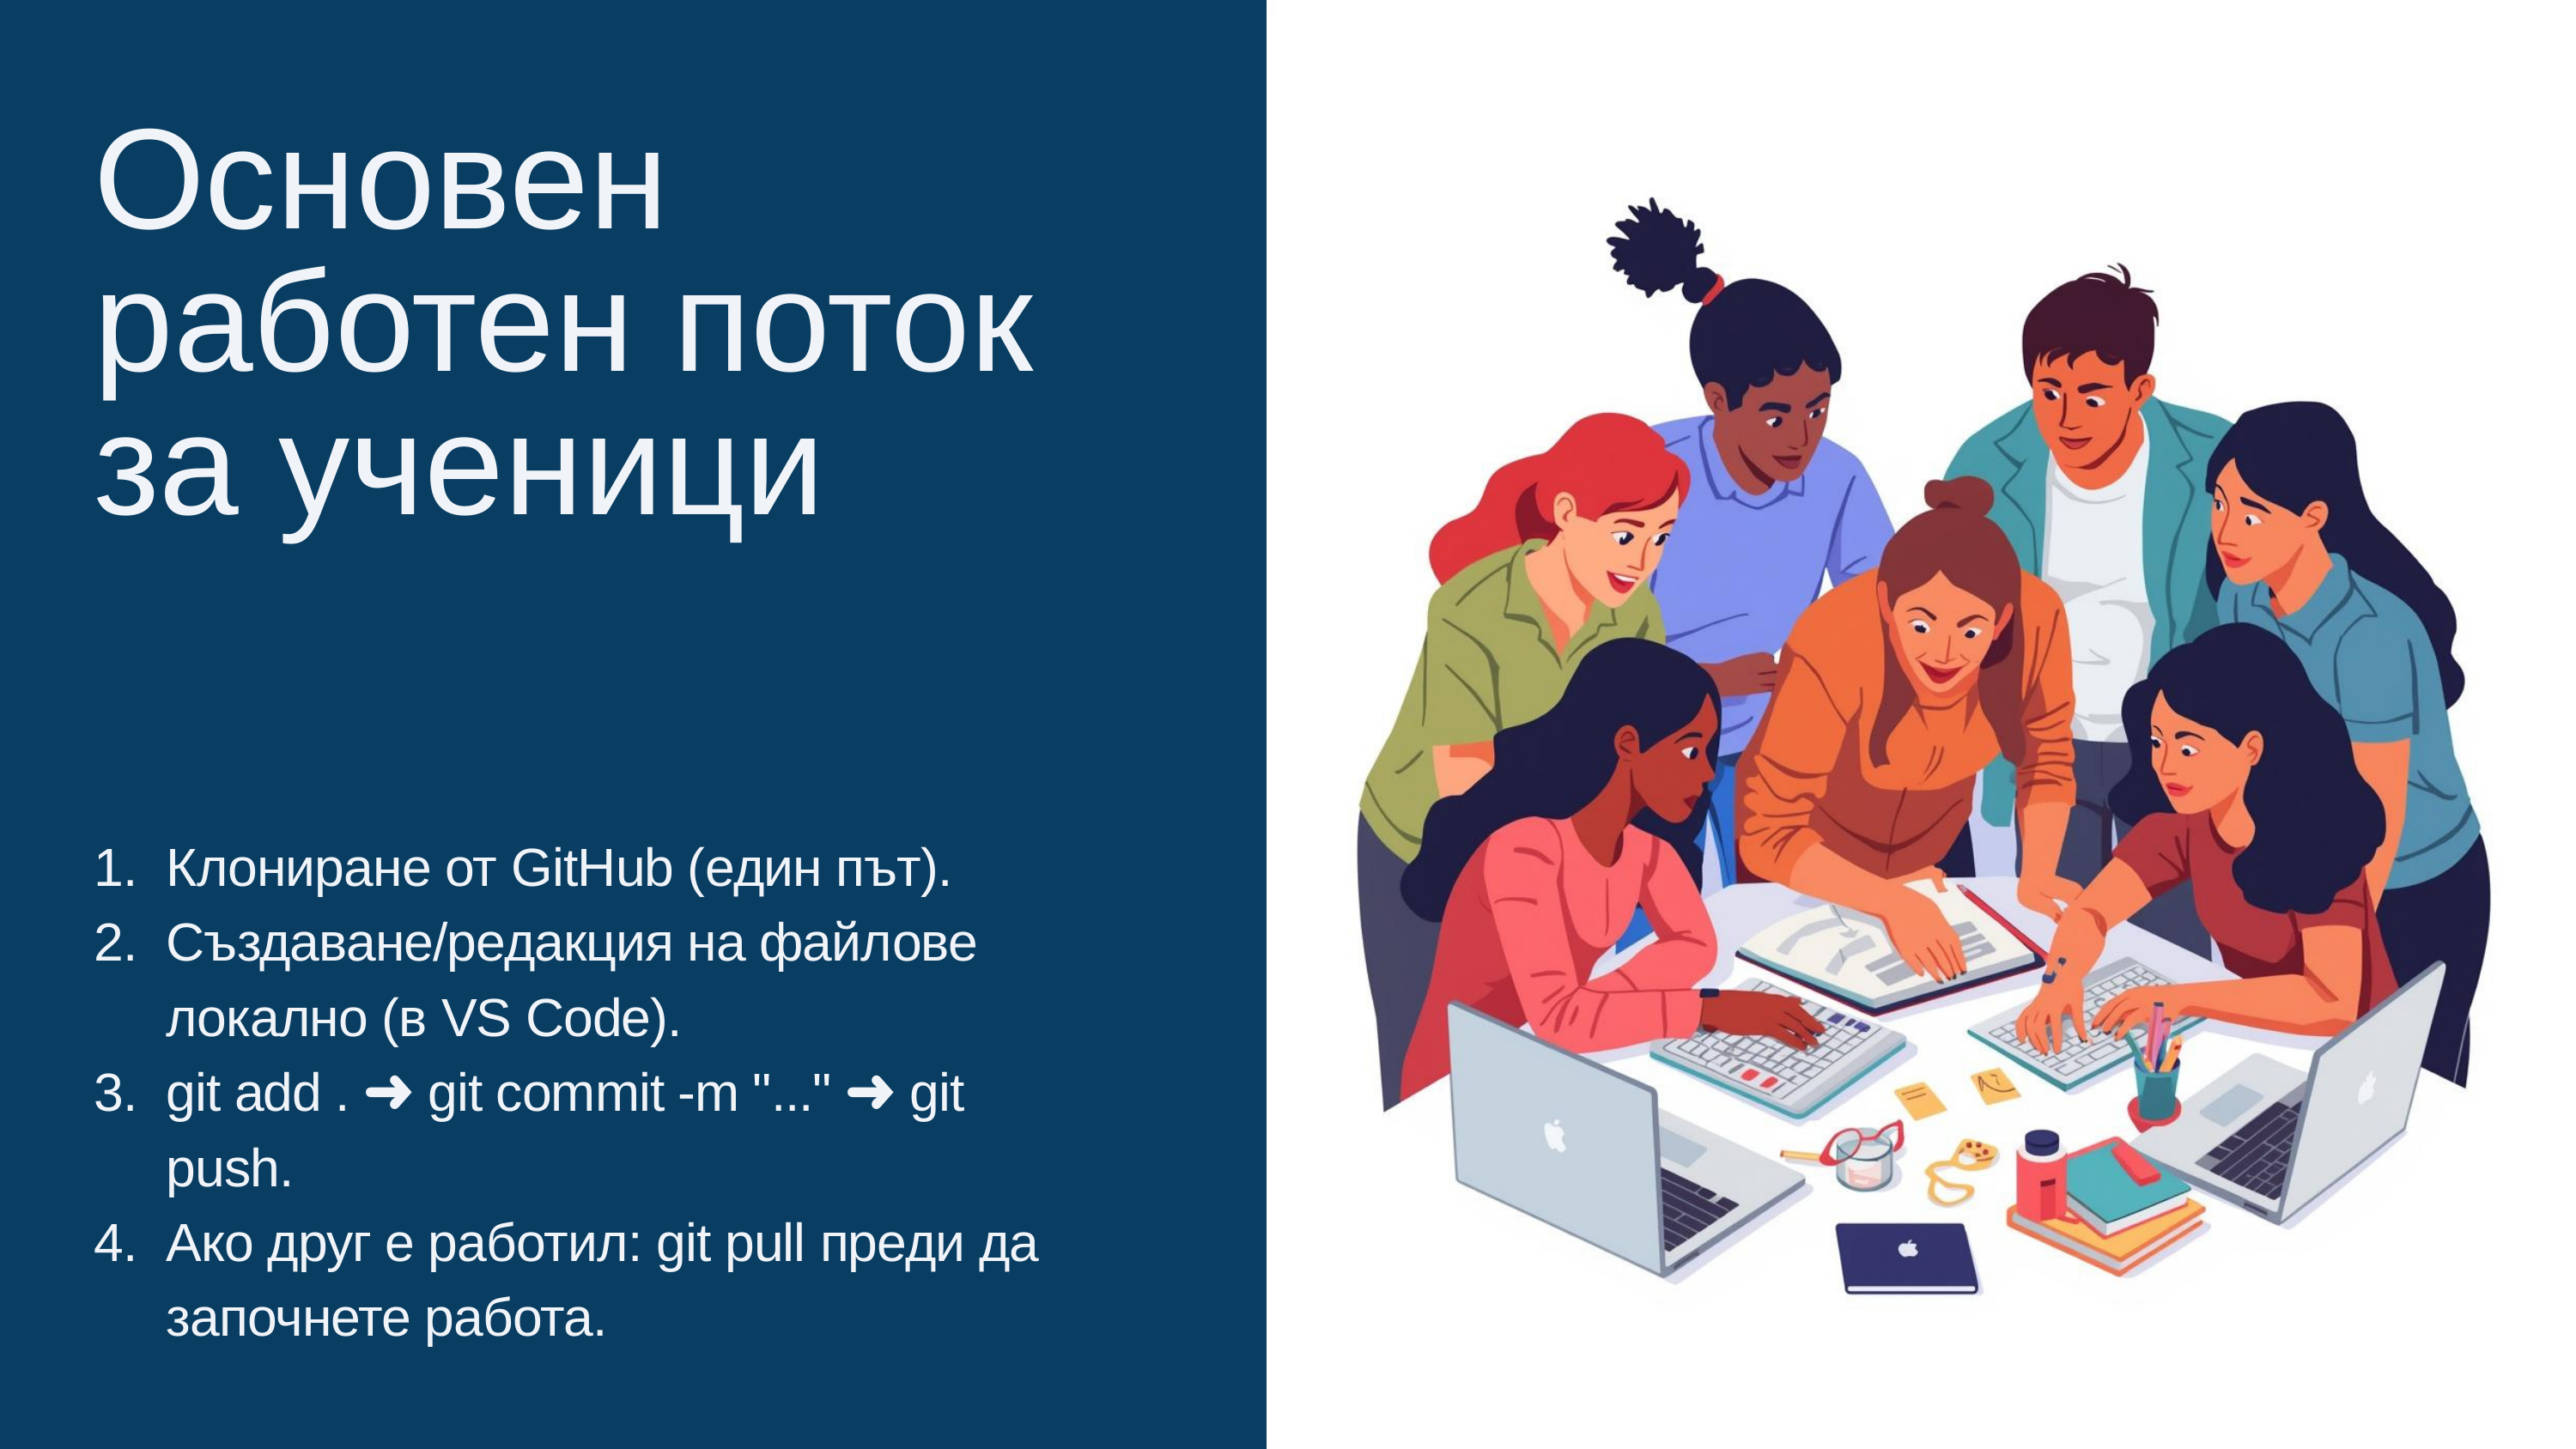

Основен работен поток за ученици
Клониране от GitHub (един път).
Създаване/редакция на файлове локално (в VS Code).
git add . ➜ git commit -m "..." ➜ git push.
Ако друг е работил: git pull преди да започнете работа.